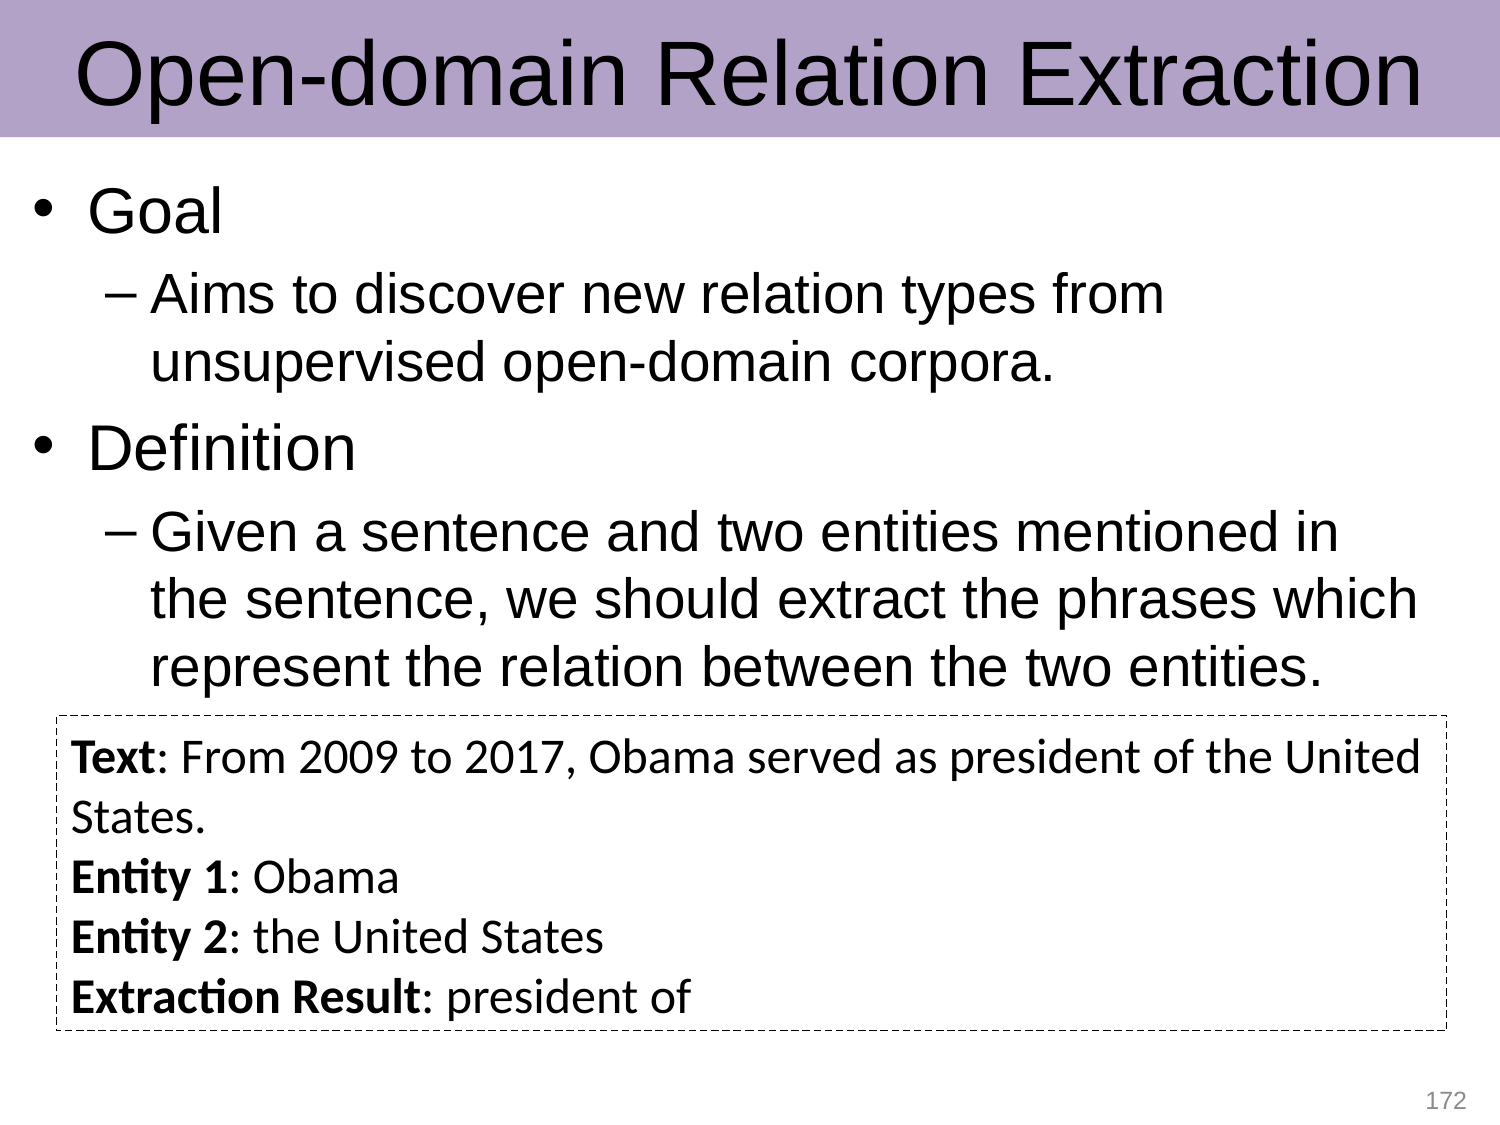

# Open-domain Relation Extraction
Goal
Aims to discover new relation types from unsupervised open-domain corpora.
Definition
Given a sentence and two entities mentioned in the sentence, we should extract the phrases which represent the relation between the two entities.
Text: From 2009 to 2017, Obama served as president of the United States.
Entity 1: Obama
Entity 2: the United States
Extraction Result: president of
172